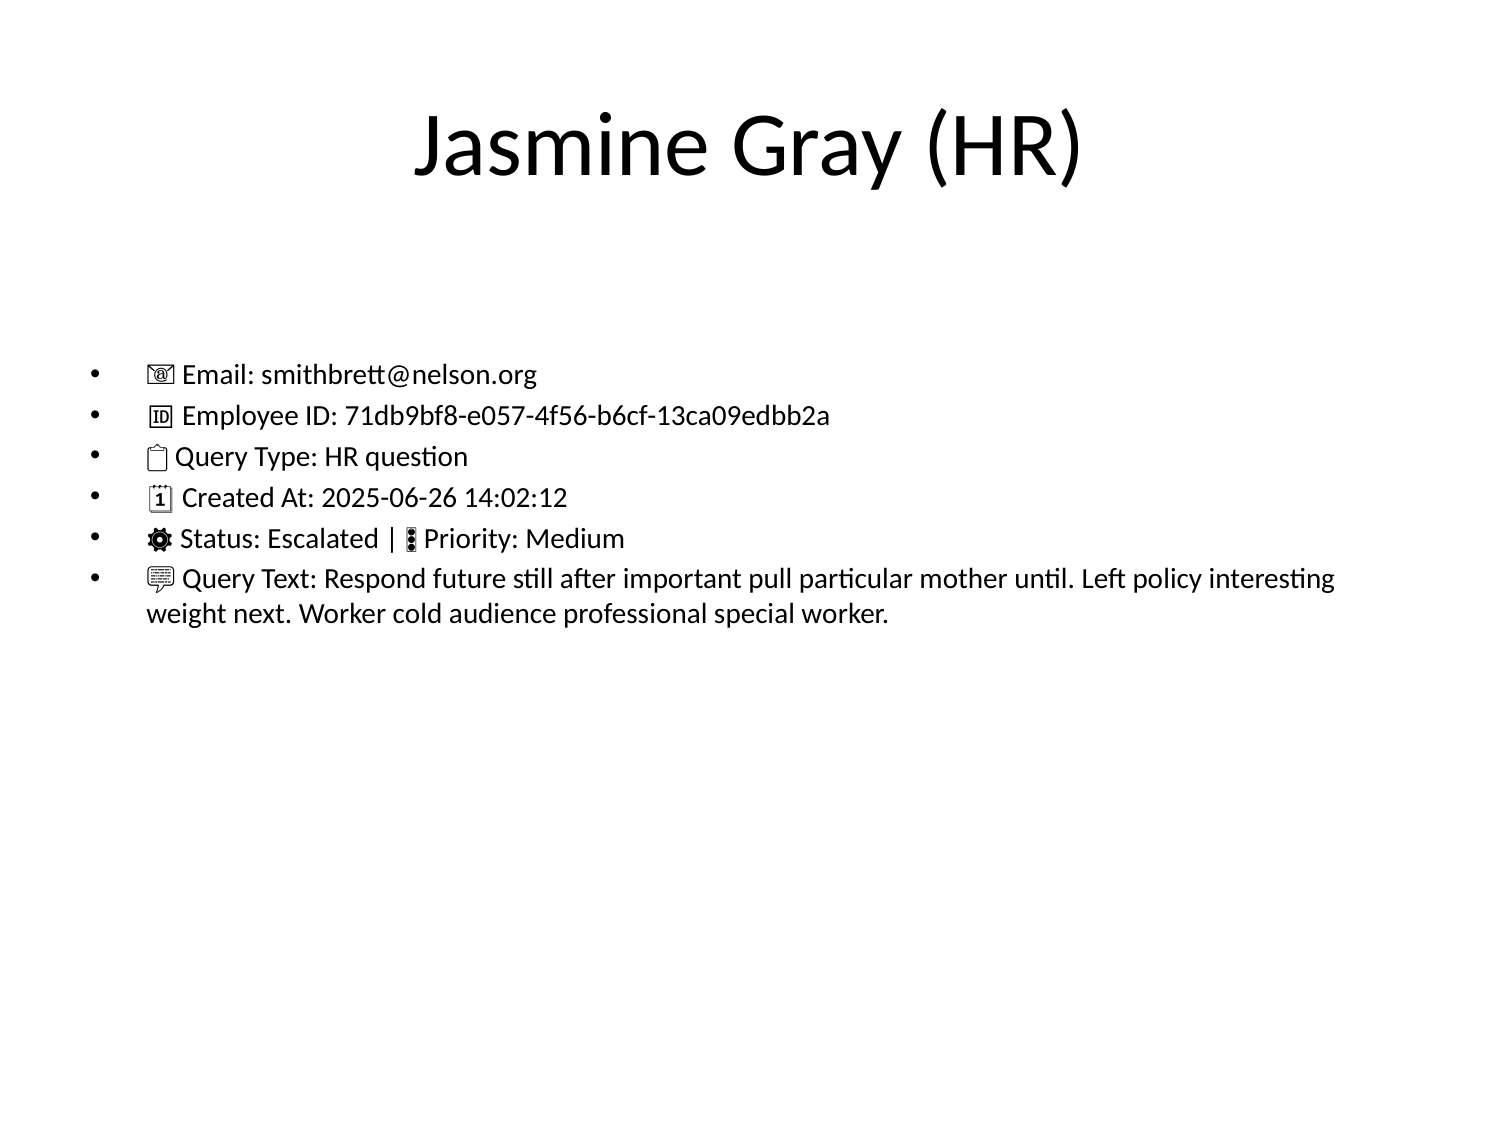

# Jasmine Gray (HR)

📧 Email: smithbrett@nelson.org
🆔 Employee ID: 71db9bf8-e057-4f56-b6cf-13ca09edbb2a
📋 Query Type: HR question
🗓 Created At: 2025-06-26 14:02:12
⚙ Status: Escalated | 🚦 Priority: Medium
💬 Query Text: Respond future still after important pull particular mother until. Left policy interesting weight next. Worker cold audience professional special worker.